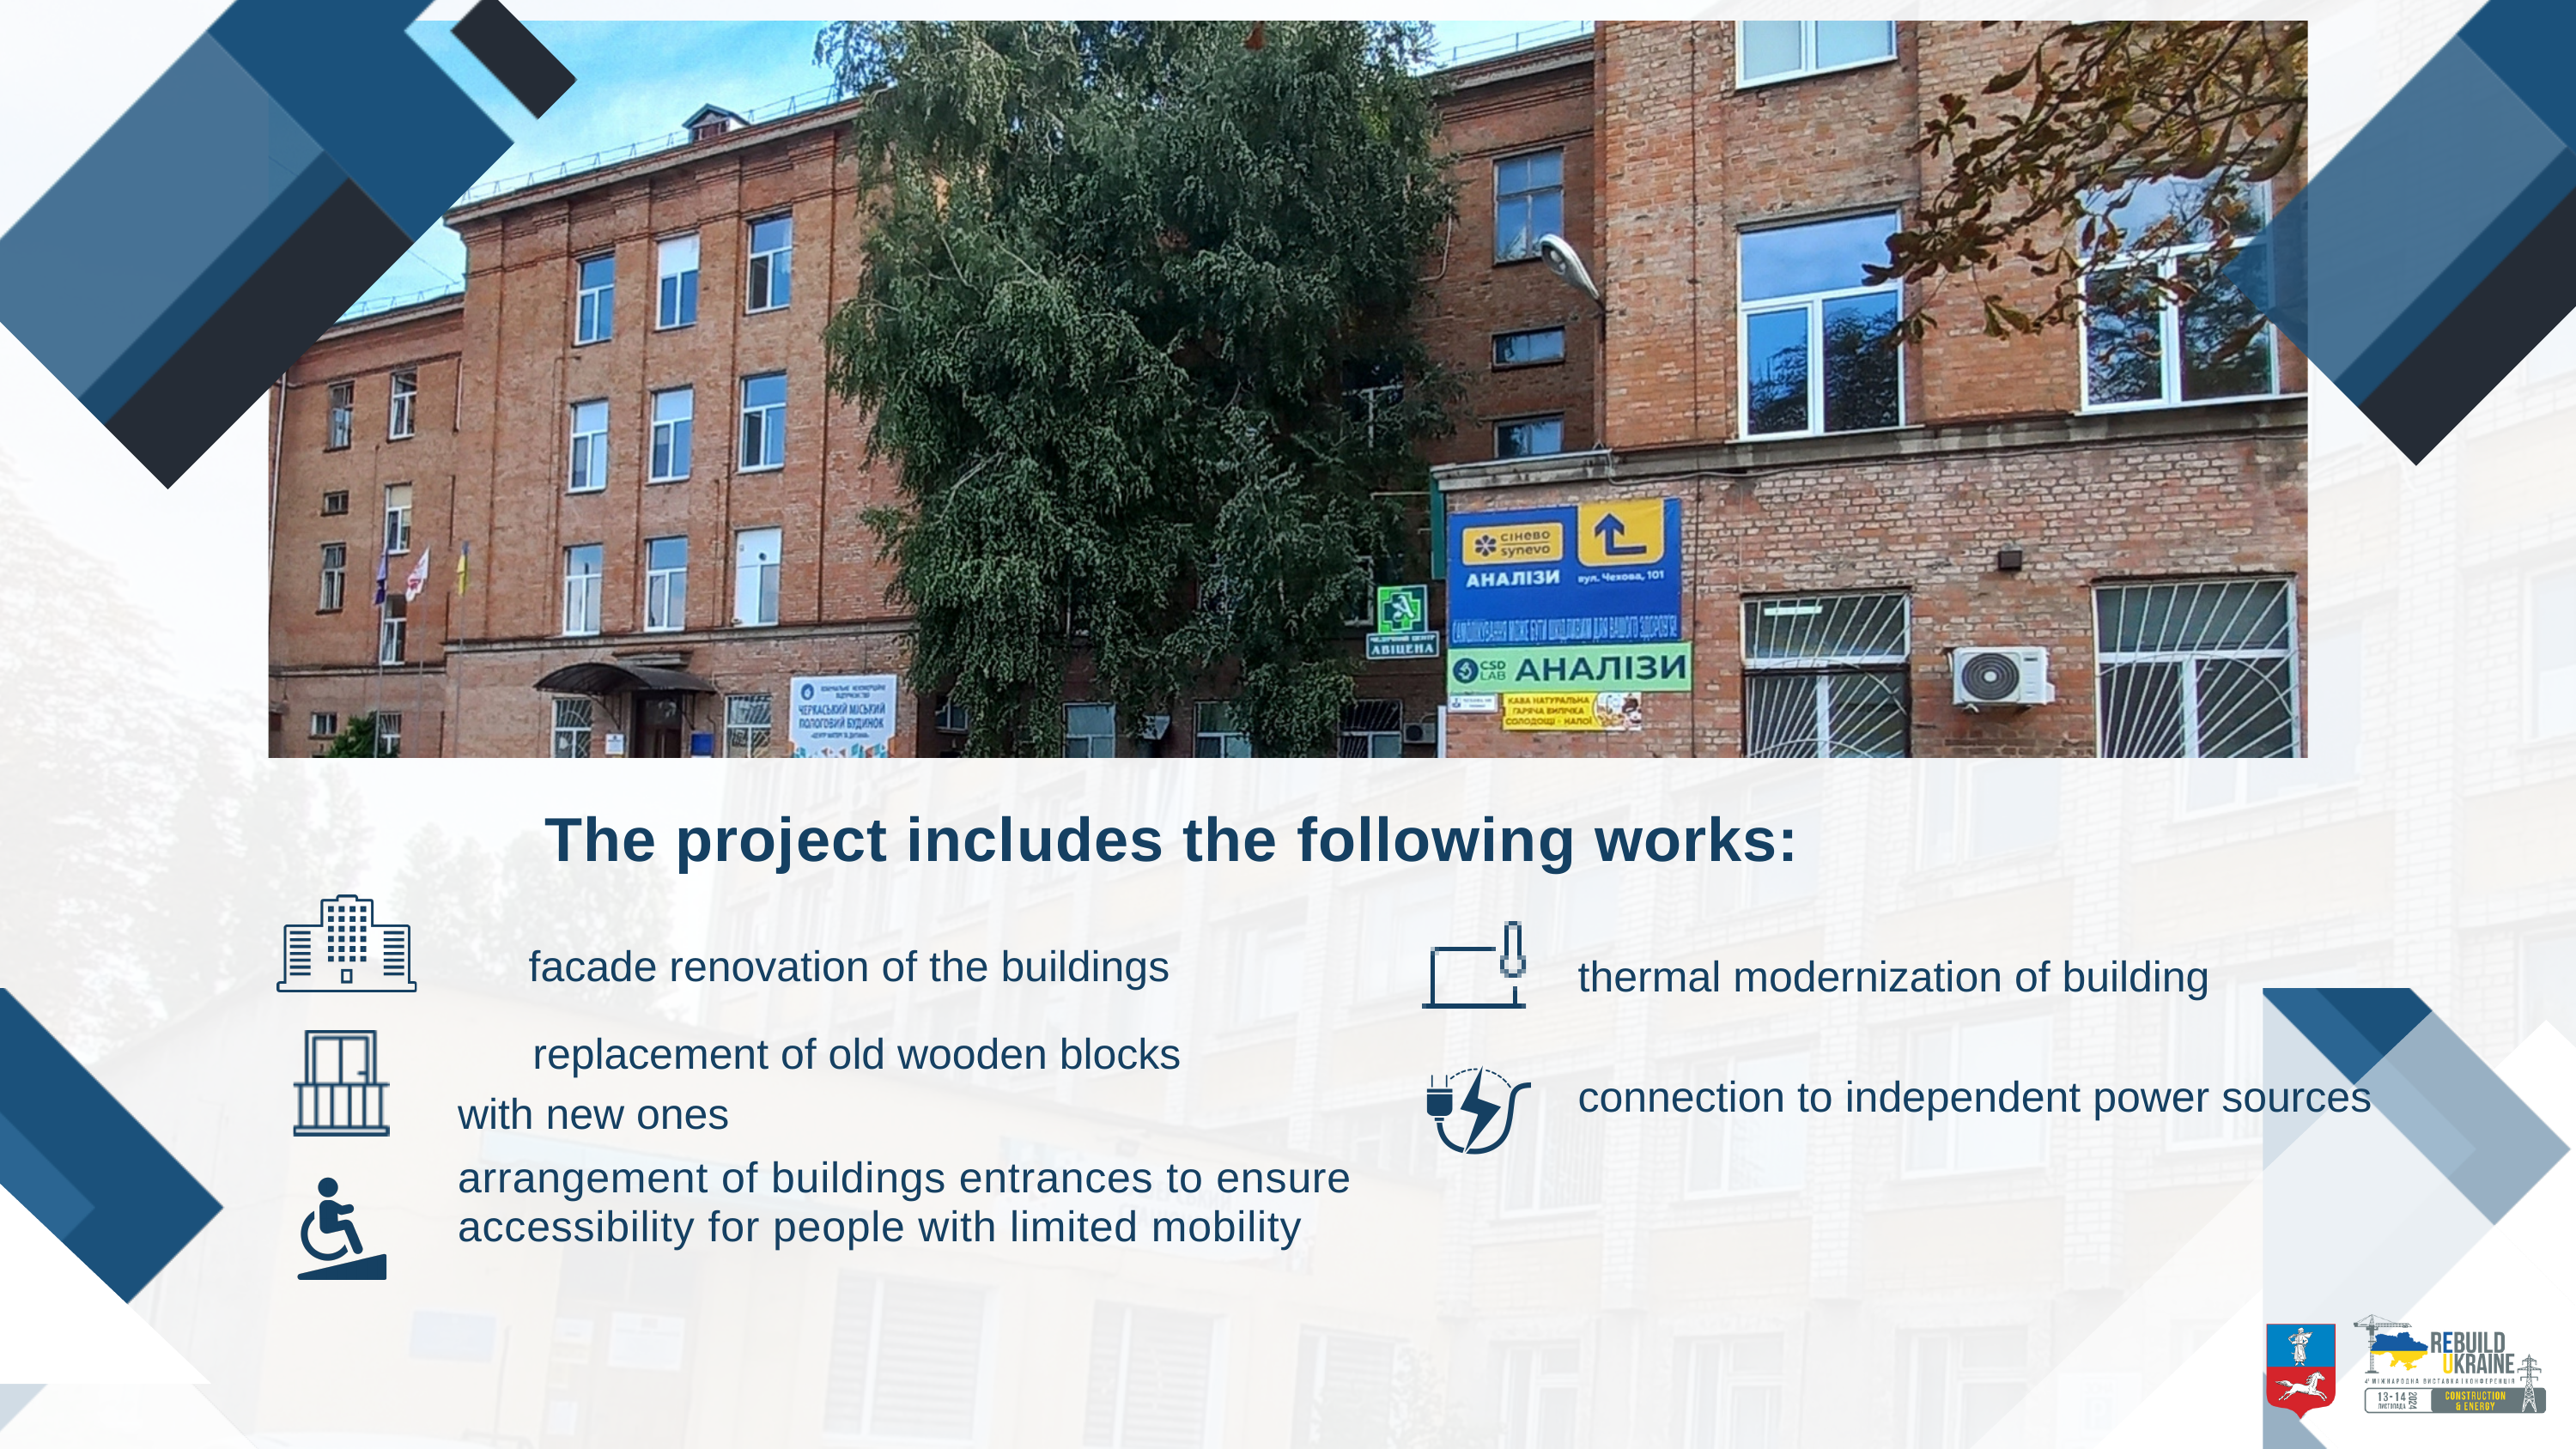

The project includes the following works:

facade renovation of the buildings

thermal modernization of building

connection to independent power sources

replacement of old wooden blocks
with new ones

arrangement of buildings entrances to ensure accessibility for people with limited mobility